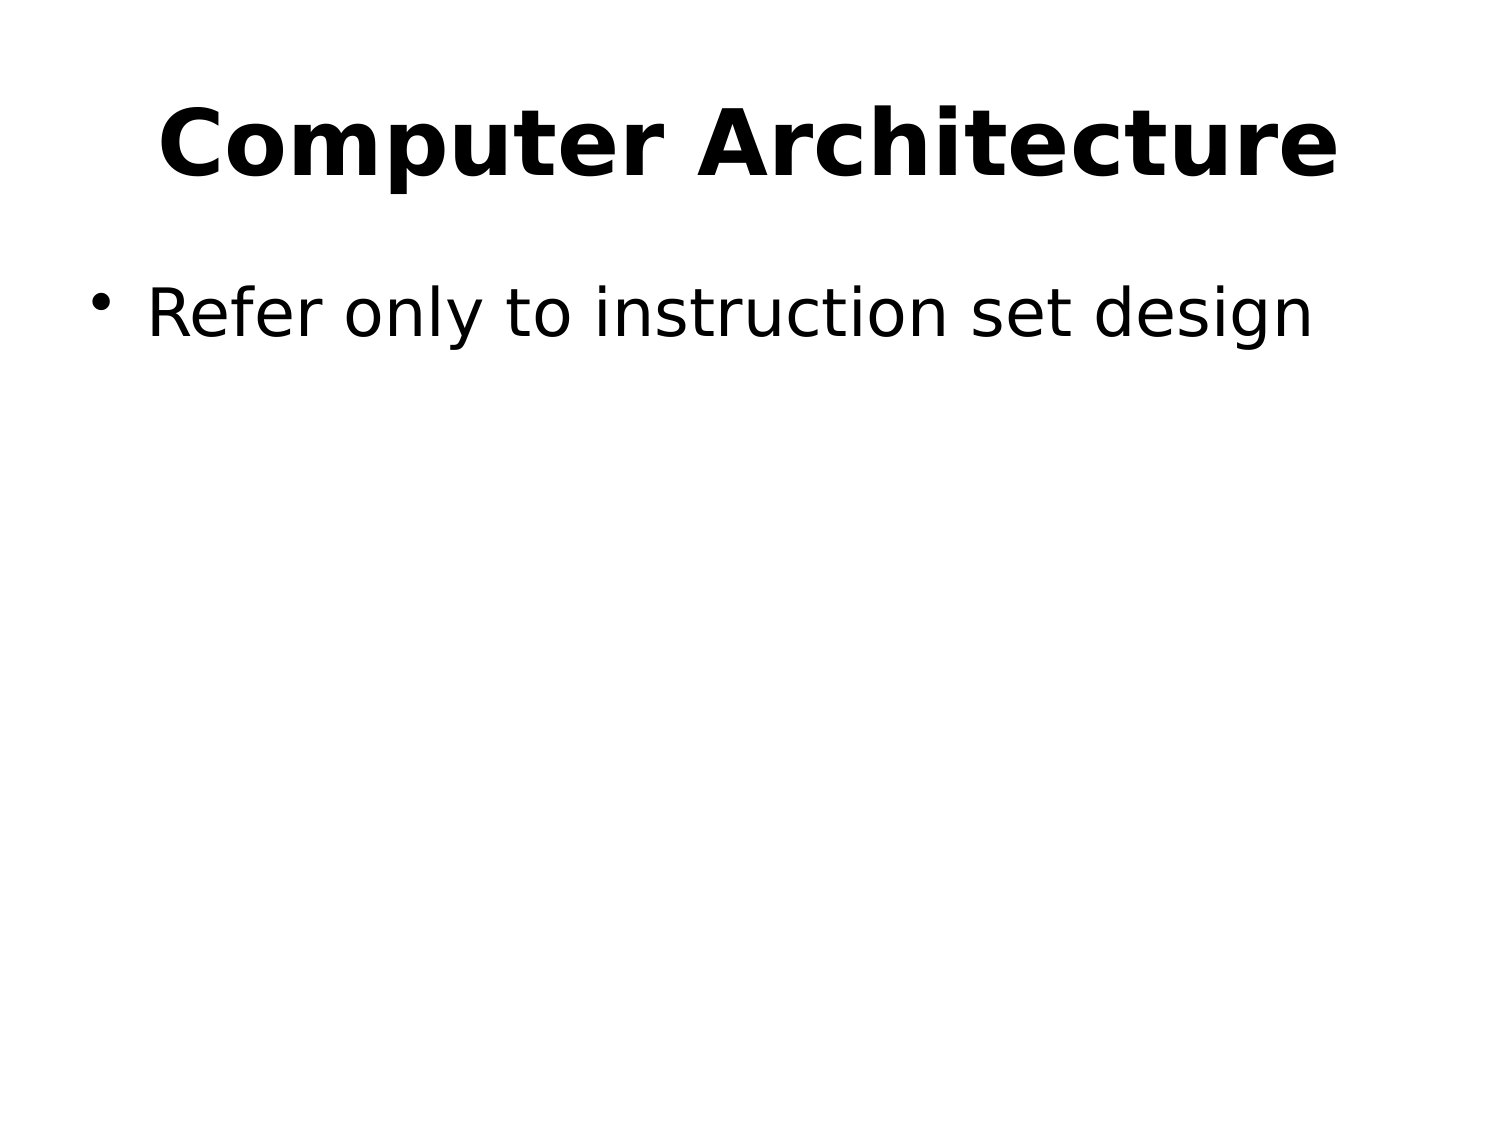

# Computer Architecture
Refer only to instruction set design